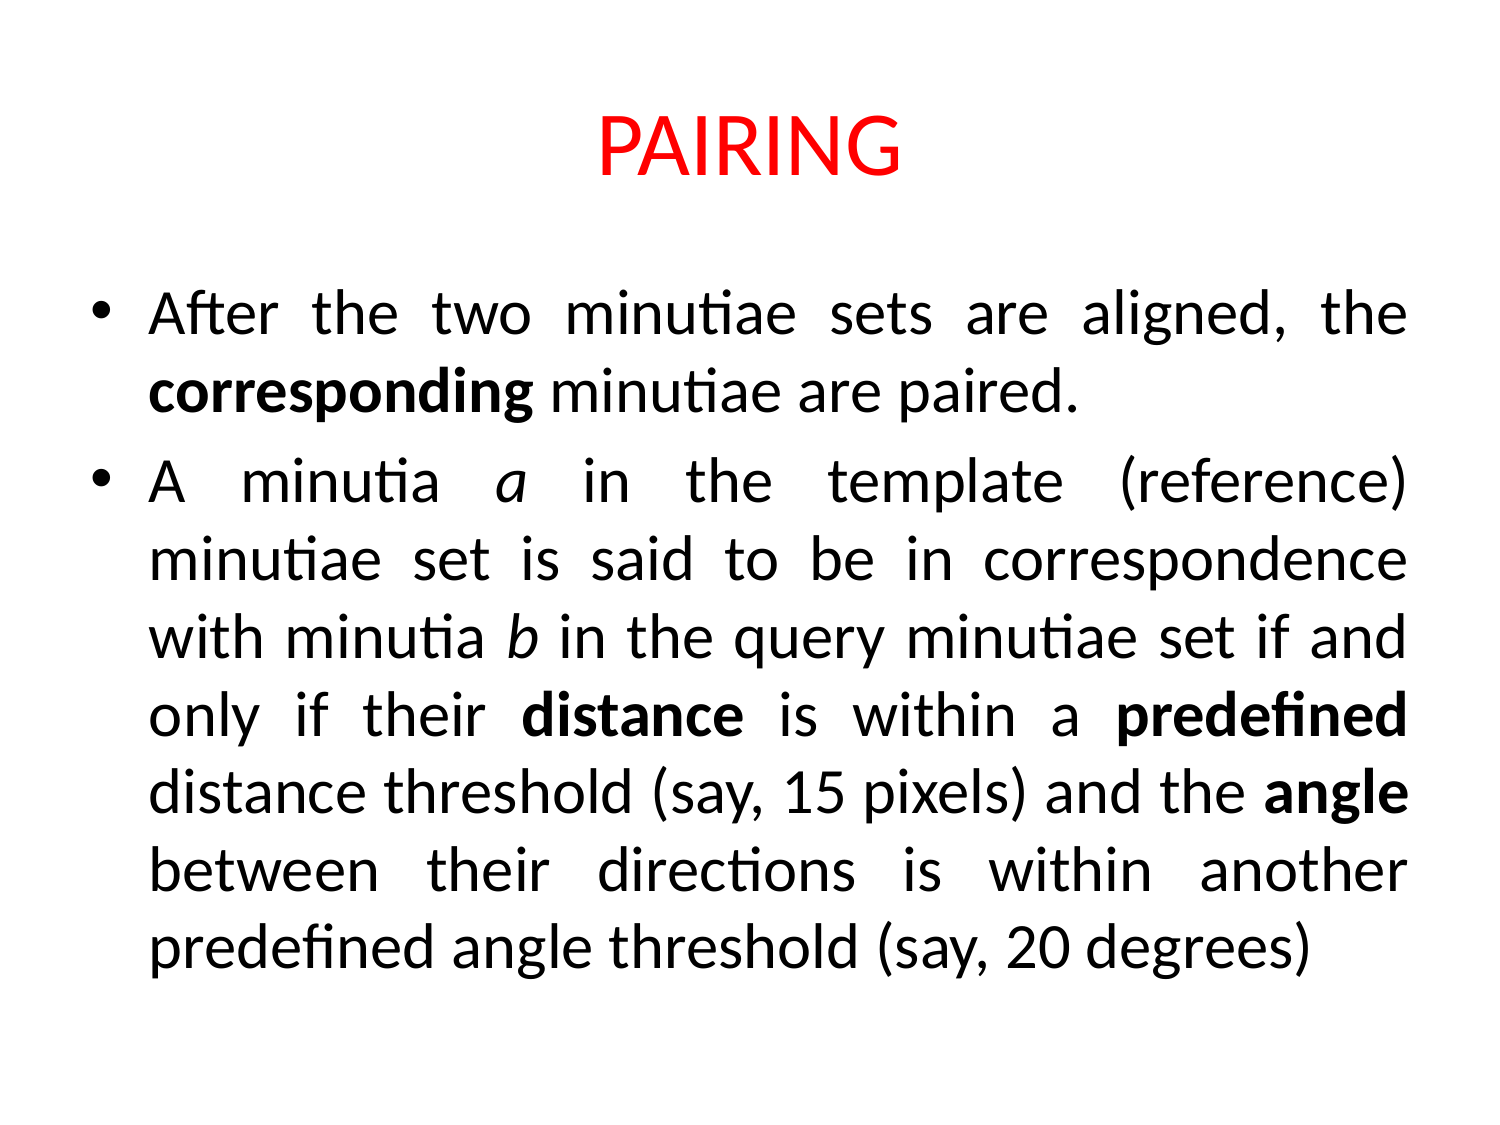

# PAIRING
After the two minutiae sets are aligned, the corresponding minutiae are paired.
A minutia a in the template (reference) minutiae set is said to be in correspondence with minutia b in the query minutiae set if and only if their distance is within a predefined distance threshold (say, 15 pixels) and the angle between their directions is within another predefined angle threshold (say, 20 degrees)